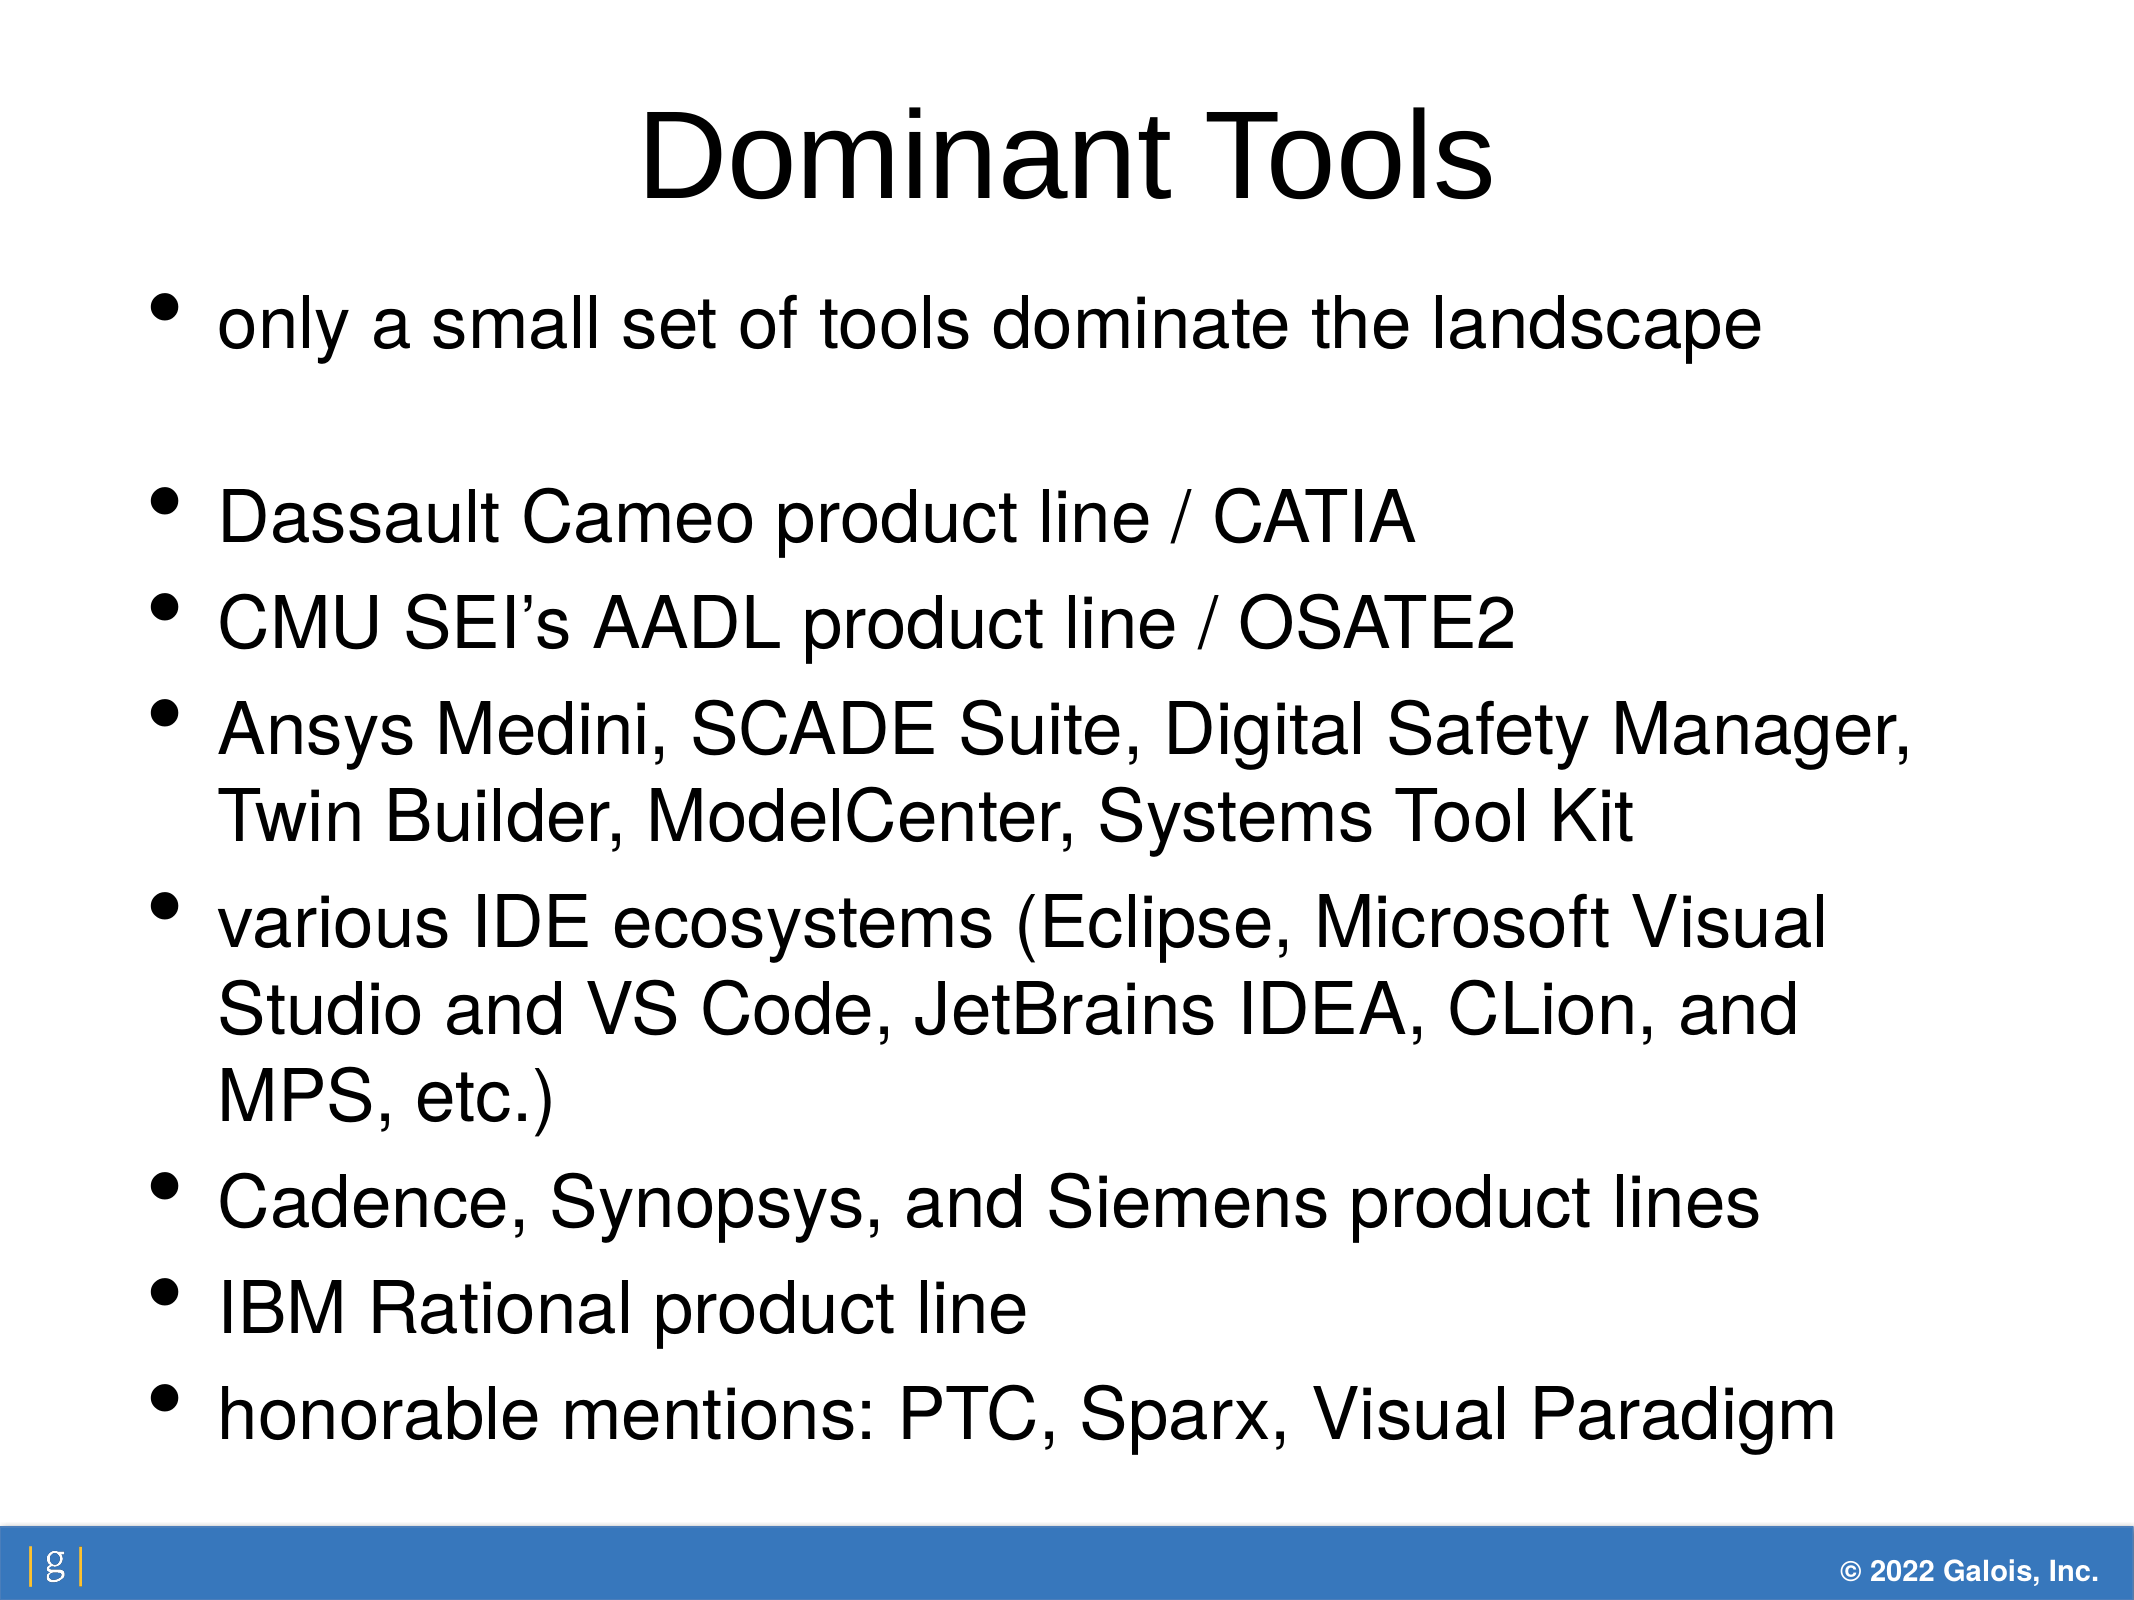

Dominant Tools
only a small set of tools dominate the landscape
Dassault Cameo product line / CATIA
CMU SEI’s AADL product line / OSATE2
Ansys Medini, SCADE Suite, Digital Safety Manager, Twin Builder, ModelCenter, Systems Tool Kit
various IDE ecosystems (Eclipse, Microsoft Visual Studio and VS Code, JetBrains IDEA, CLion, and MPS, etc.)
Cadence, Synopsys, and Siemens product lines
IBM Rational product line
honorable mentions: PTC, Sparx, Visual Paradigm
47